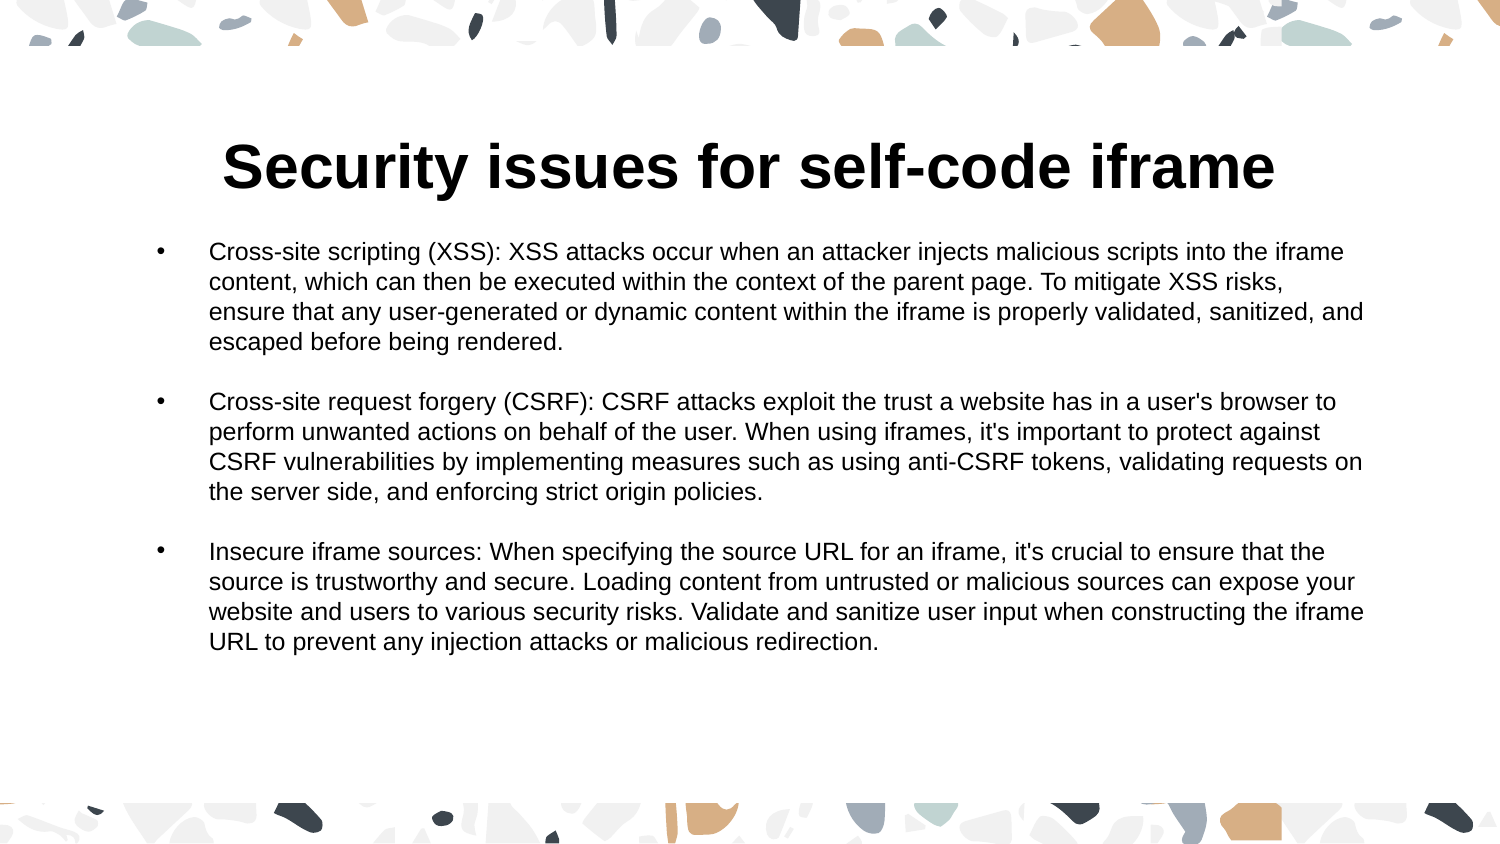

# Security issues for self-code iframe
Cross-site scripting (XSS): XSS attacks occur when an attacker injects malicious scripts into the iframe content, which can then be executed within the context of the parent page. To mitigate XSS risks, ensure that any user-generated or dynamic content within the iframe is properly validated, sanitized, and escaped before being rendered.

Cross-site request forgery (CSRF): CSRF attacks exploit the trust a website has in a user's browser to perform unwanted actions on behalf of the user. When using iframes, it's important to protect against CSRF vulnerabilities by implementing measures such as using anti-CSRF tokens, validating requests on the server side, and enforcing strict origin policies.

Insecure iframe sources: When specifying the source URL for an iframe, it's crucial to ensure that the source is trustworthy and secure. Loading content from untrusted or malicious sources can expose your website and users to various security risks. Validate and sanitize user input when constructing the iframe URL to prevent any injection attacks or malicious redirection.